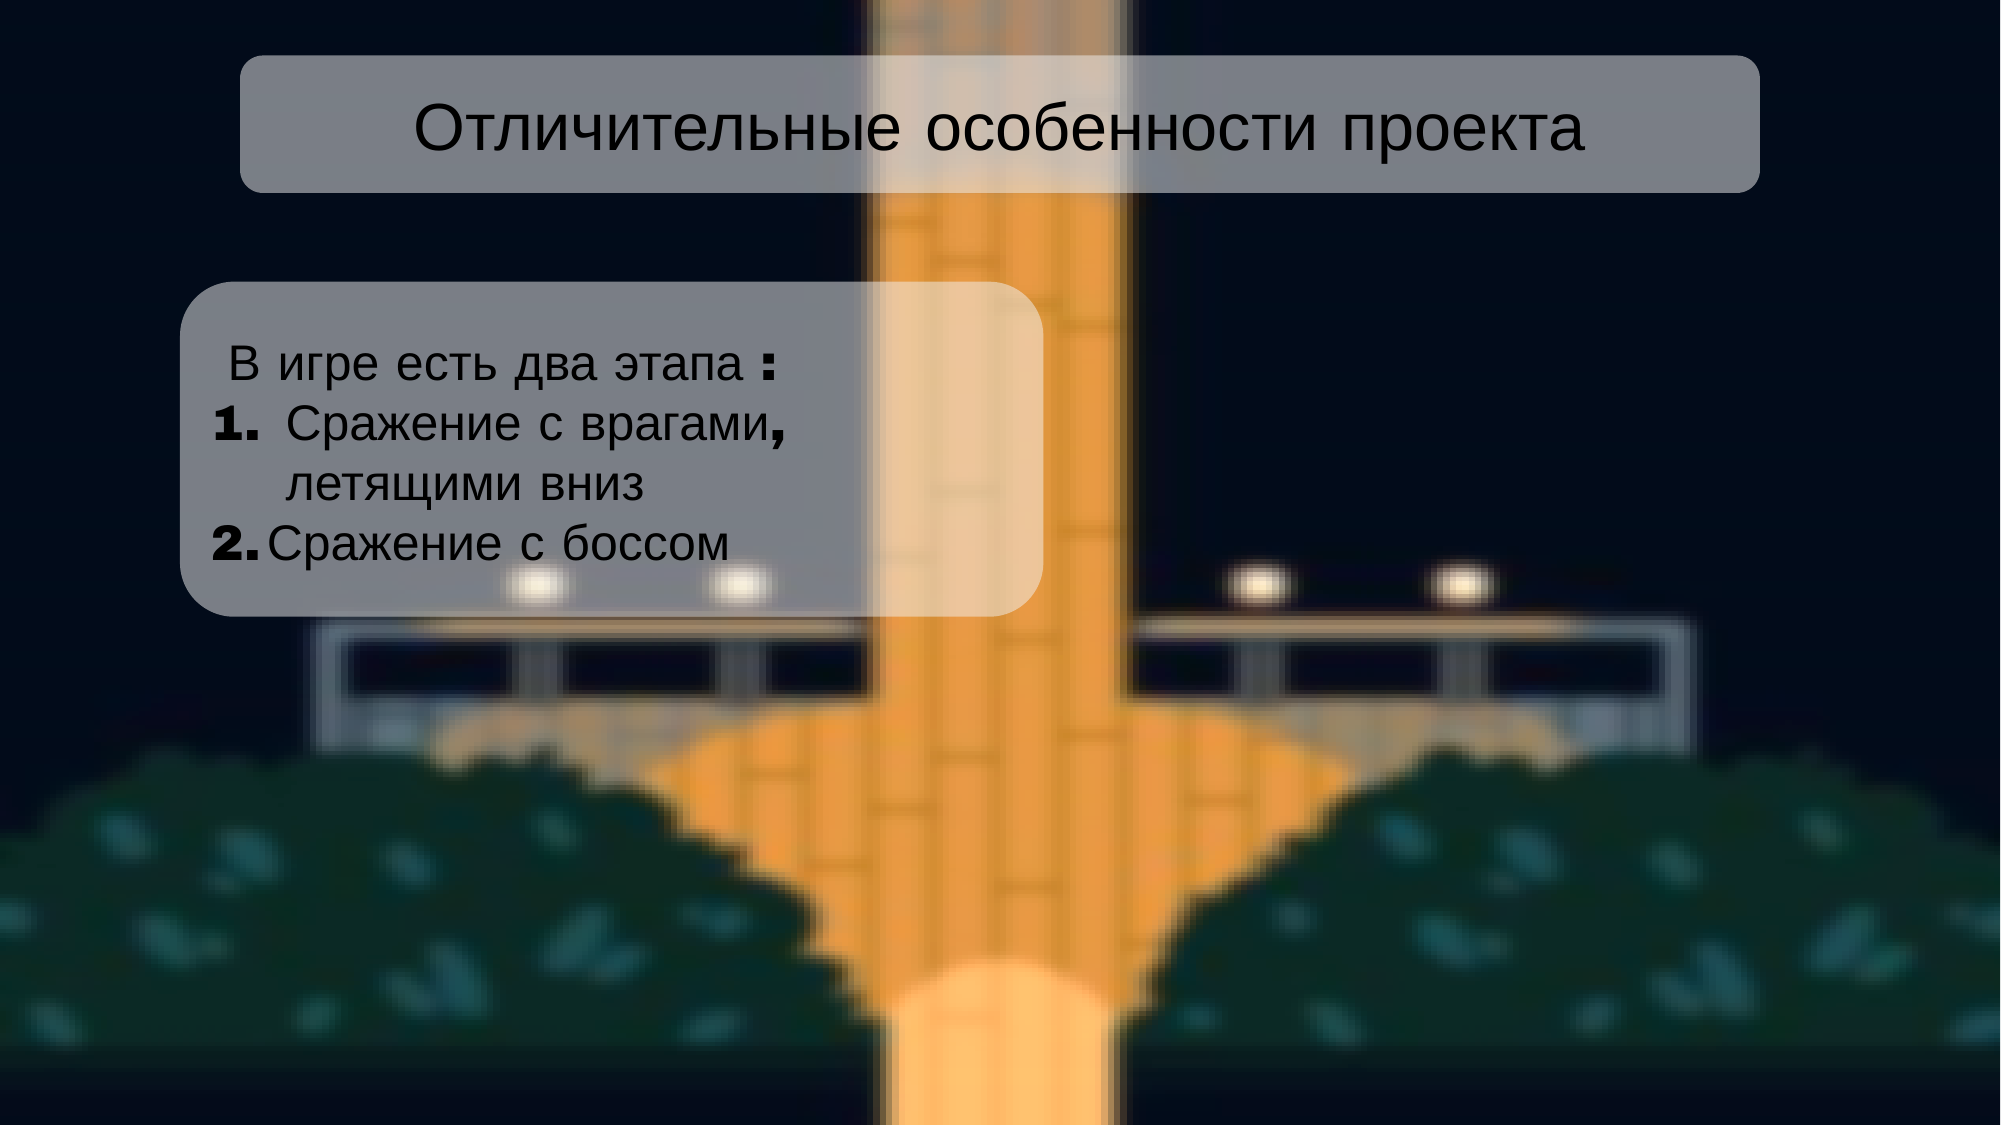

Отличительные особенности проекта
 В игре есть два этапа :
Сражение с врагами, летящими вниз
Сражение с боссом